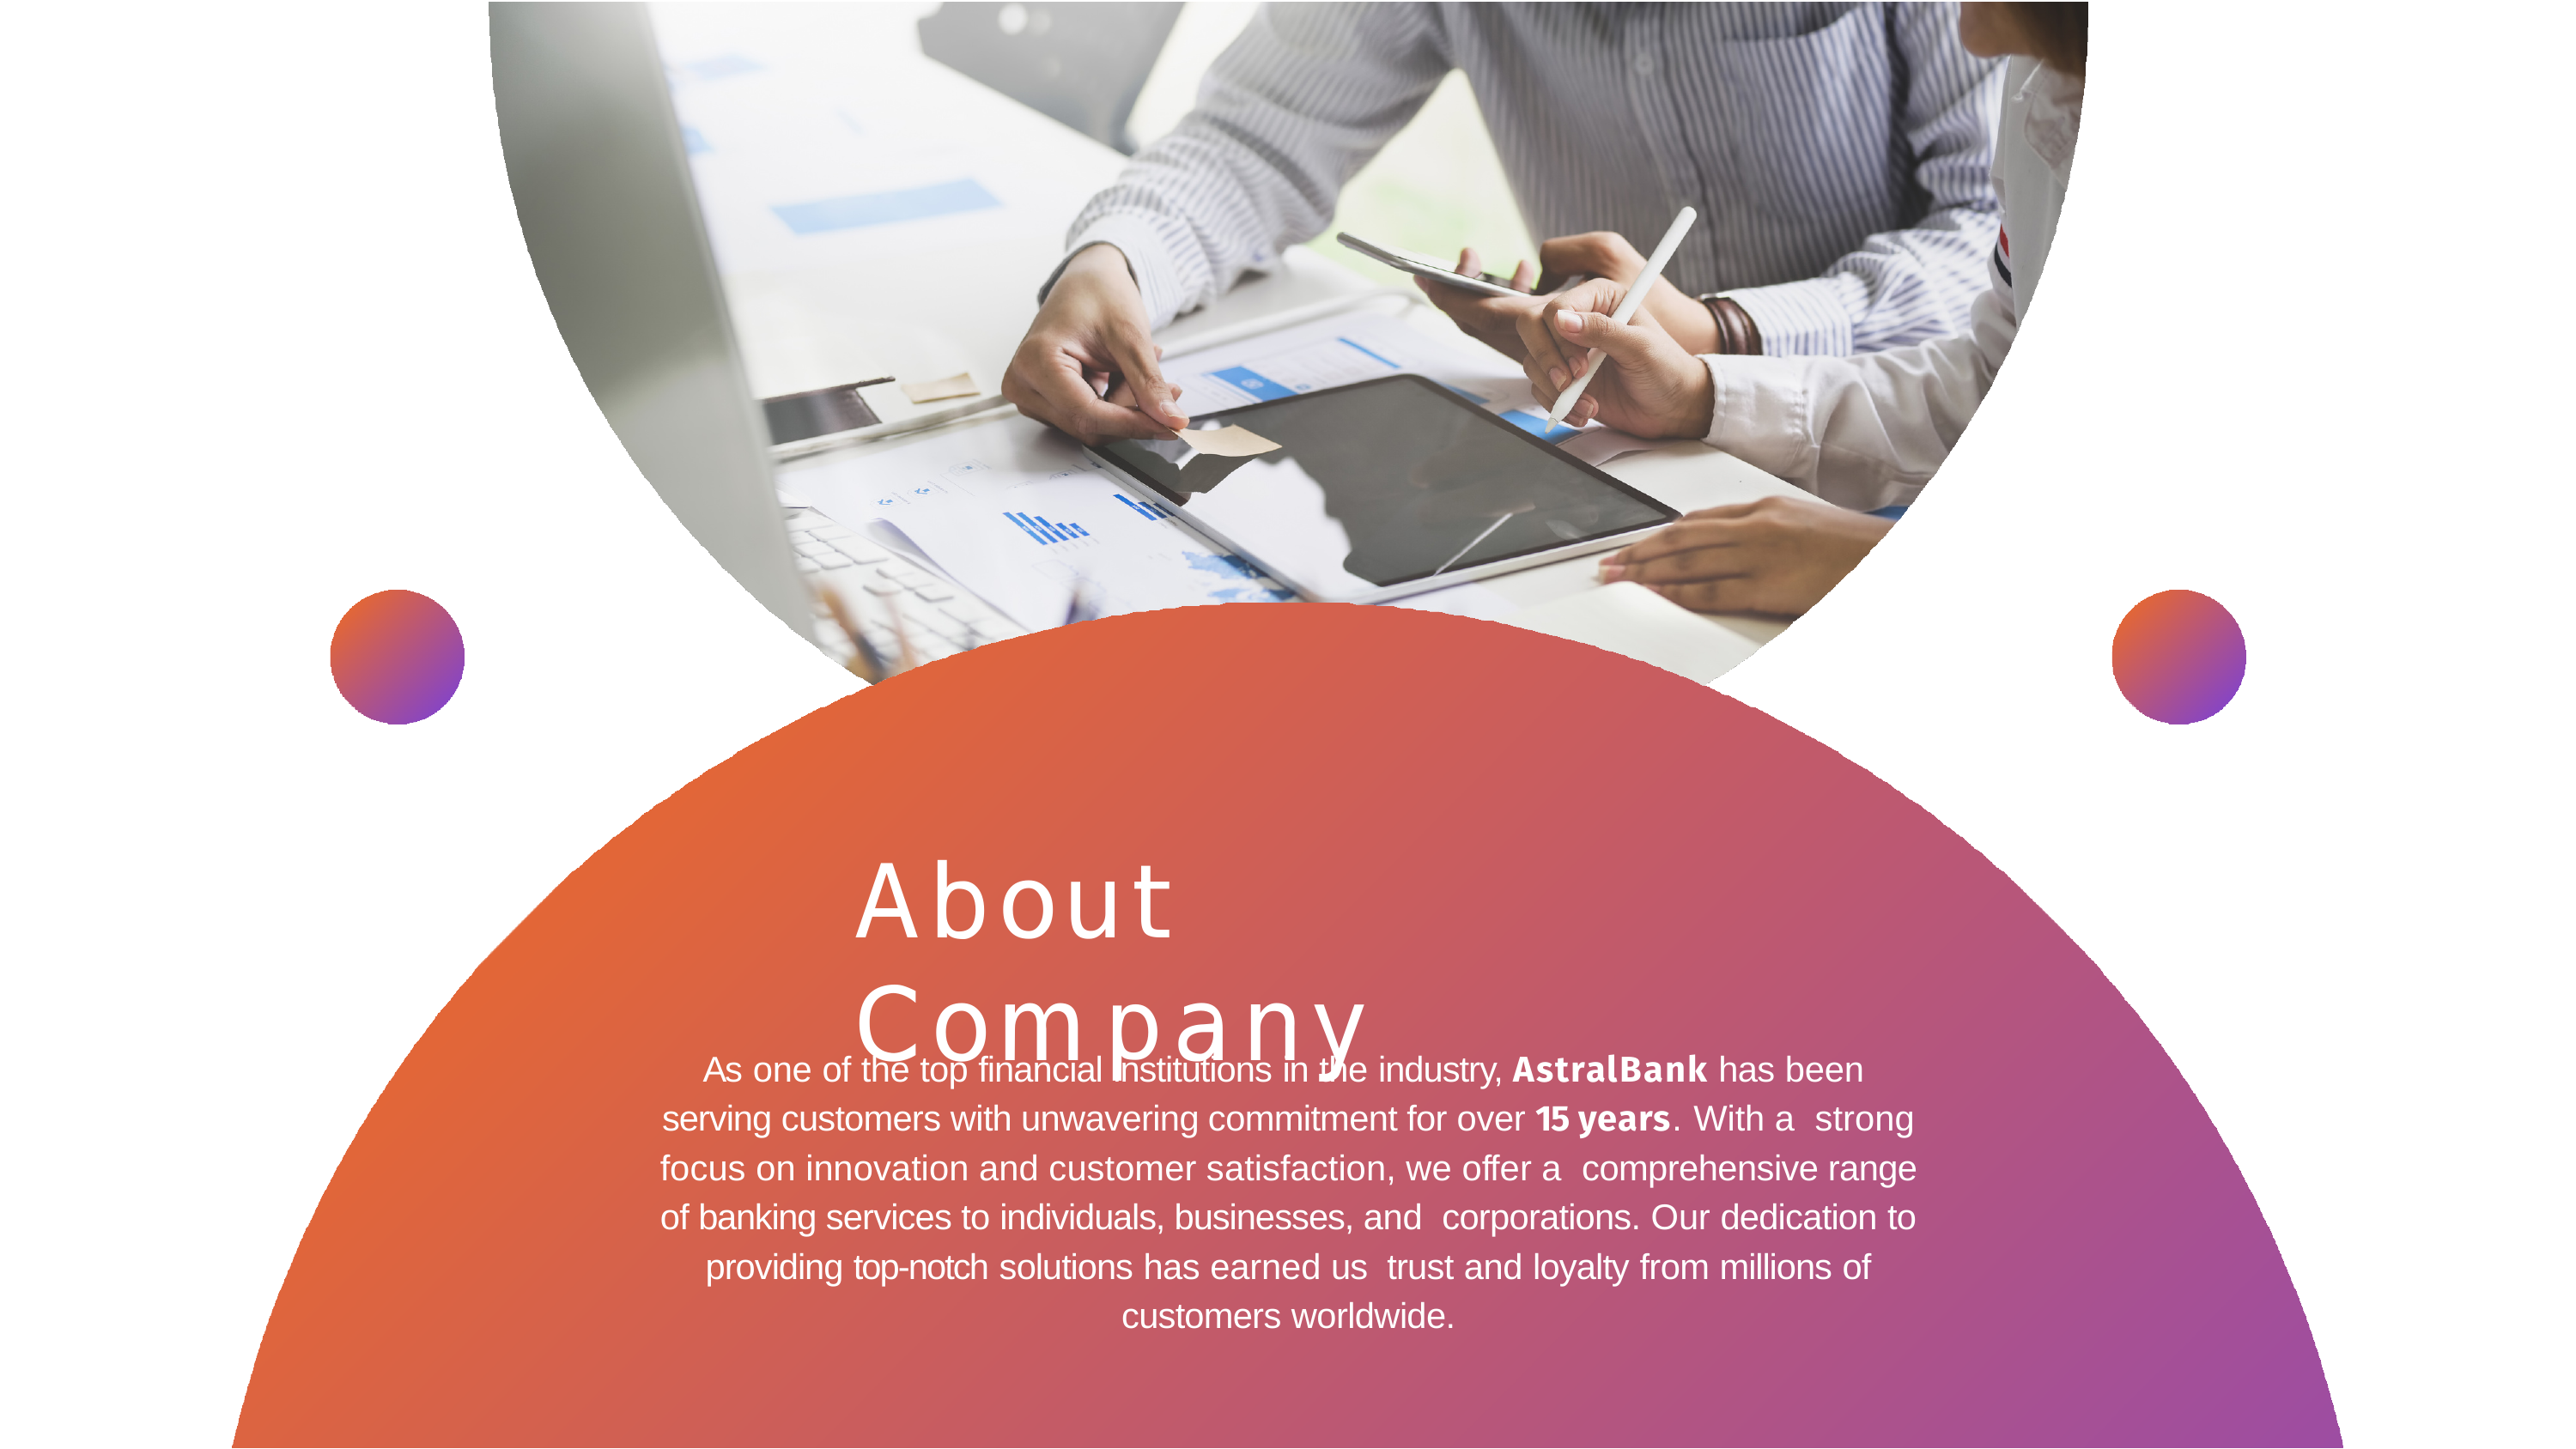

About Company
As one of the top financial institutions in the industry, AstralBank has been  serving customers with unwavering commitment for over 15 years. With a  strong focus on innovation and customer satisfaction, we offer a  comprehensive range of banking services to individuals, businesses, and  corporations. Our dedication to providing top-notch solutions has earned us  trust and loyalty from millions of customers worldwide.